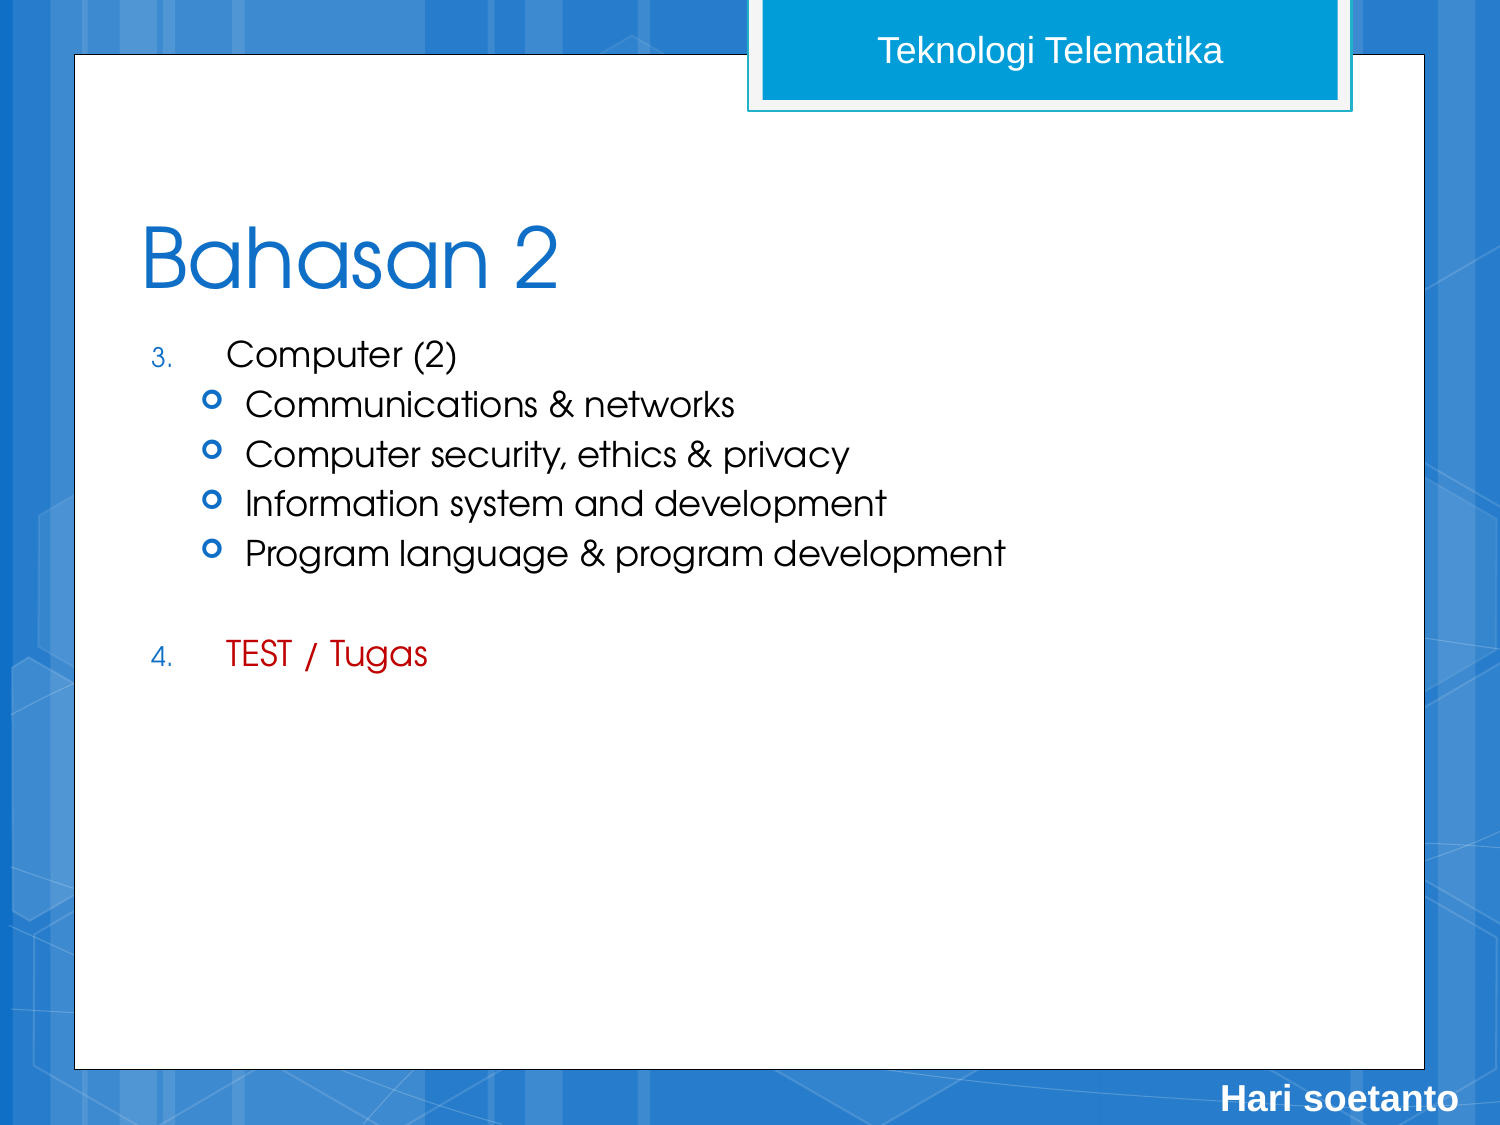

# Bahasan 2
Computer (2)
Communications & networks
Computer security, ethics & privacy
Information system and development
Program language & program development

TEST / Tugas

Hari soetanto